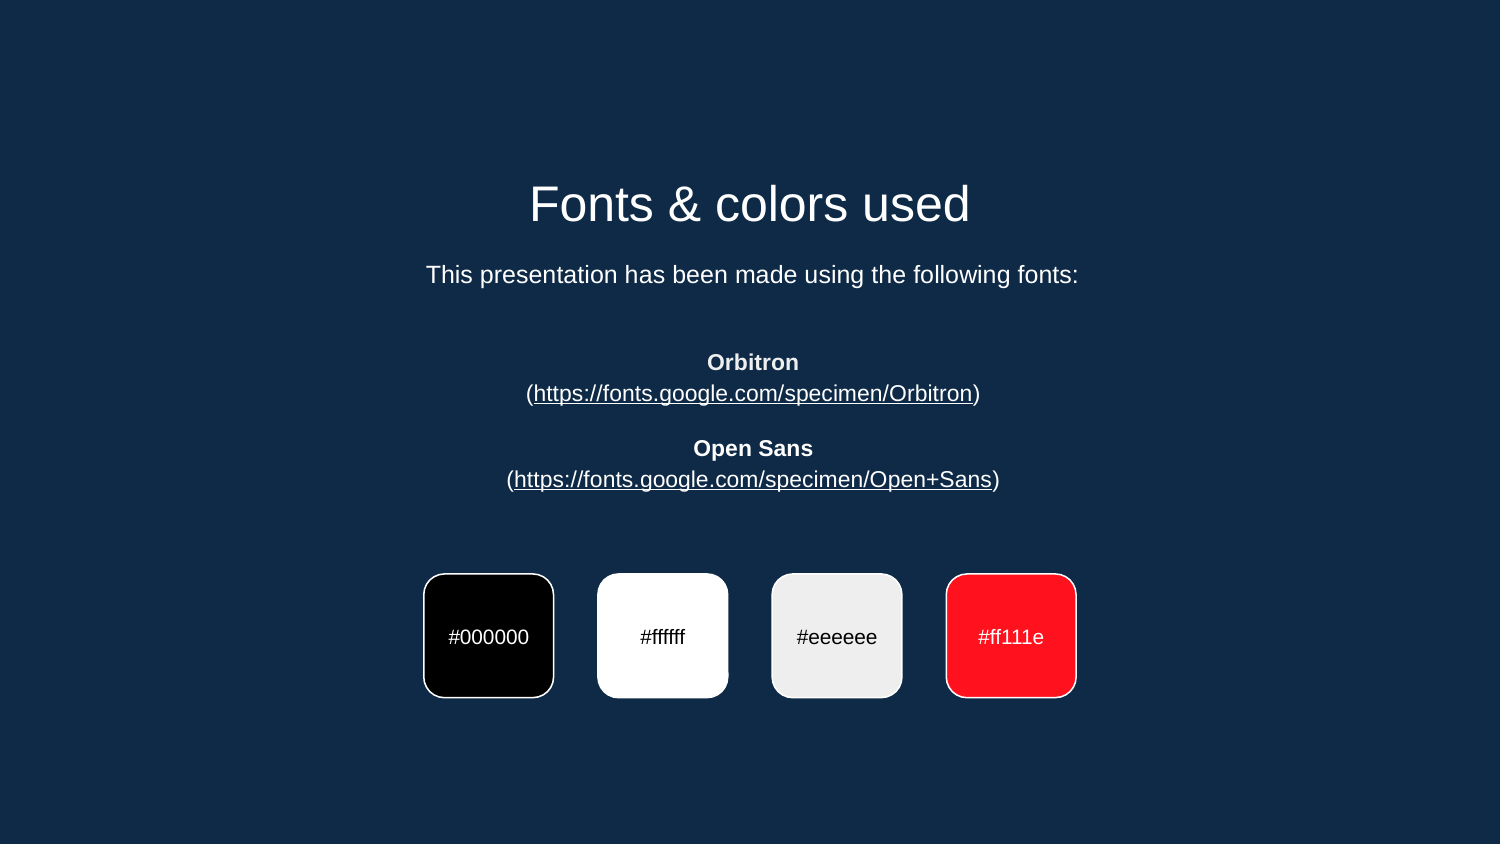

Fonts & colors used
This presentation has been made using the following fonts:

Orbitron
(https://fonts.google.com/specimen/Orbitron)

Open Sans
(https://fonts.google.com/specimen/Open+Sans)

#000000
#ffffff
#eeeeee
#ff111e